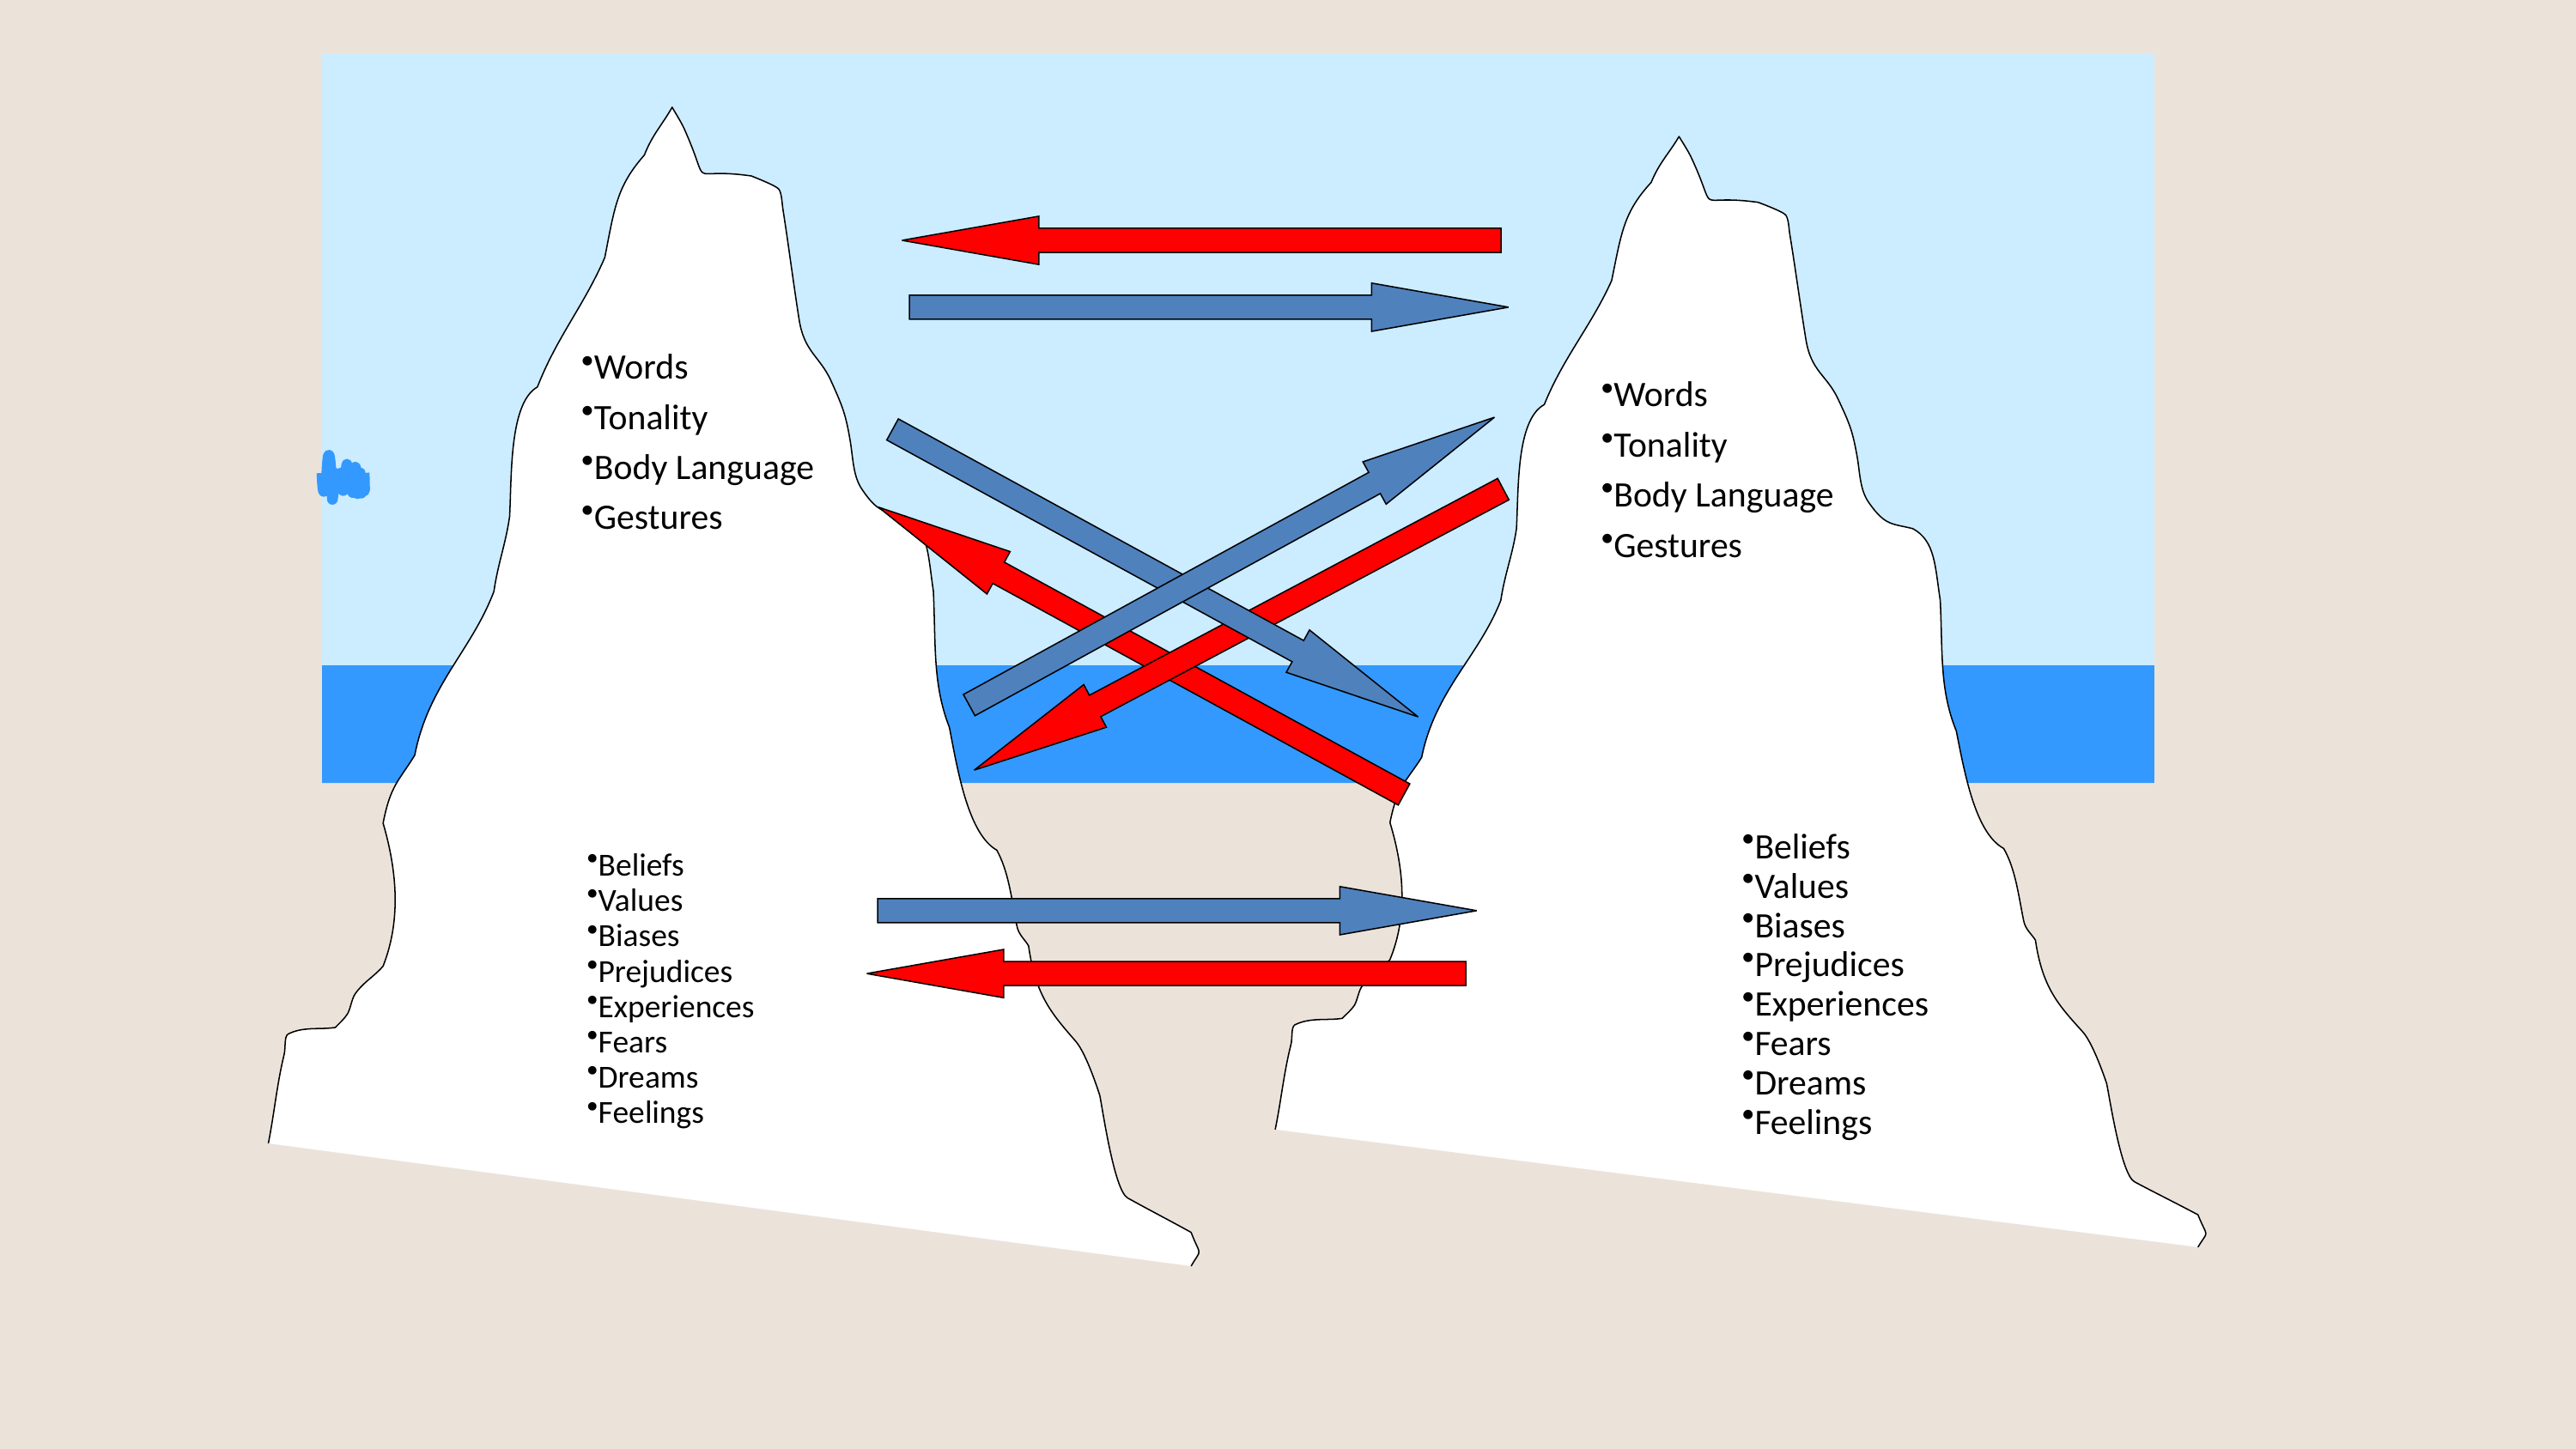

Words
Tonality
Body Language
Gestures
Words
Tonality
Body Language
Gestures

Beliefs
Values
Biases
Prejudices
Experiences
Fears
Dreams
Feelings
Beliefs
Values
Biases
Prejudices
Experiences
Fears
Dreams
Feelings